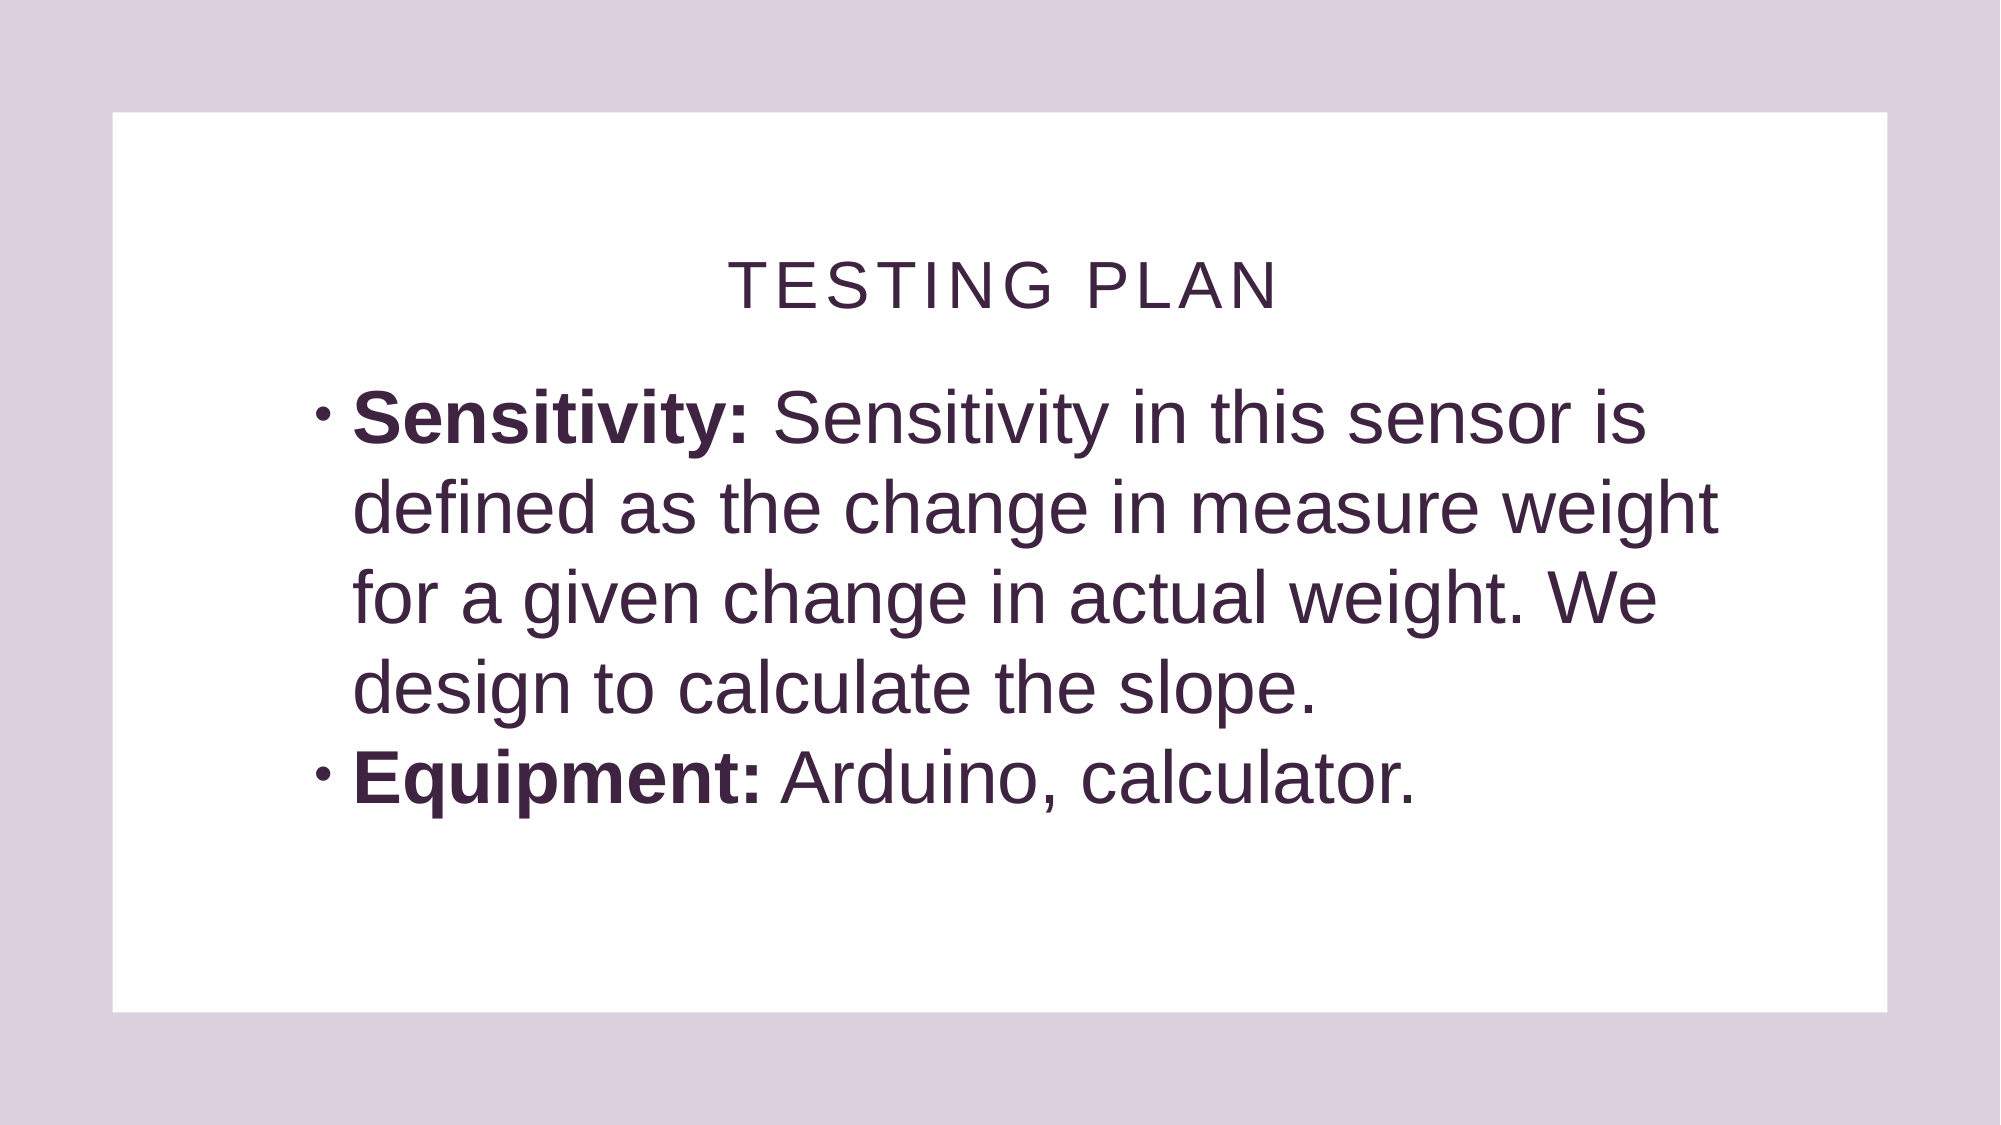

# Testing plan
Sensitivity: Sensitivity in this sensor is defined as the change in measure weight for a given change in actual weight. We design to calculate the slope.
Equipment: Arduino, calculator.